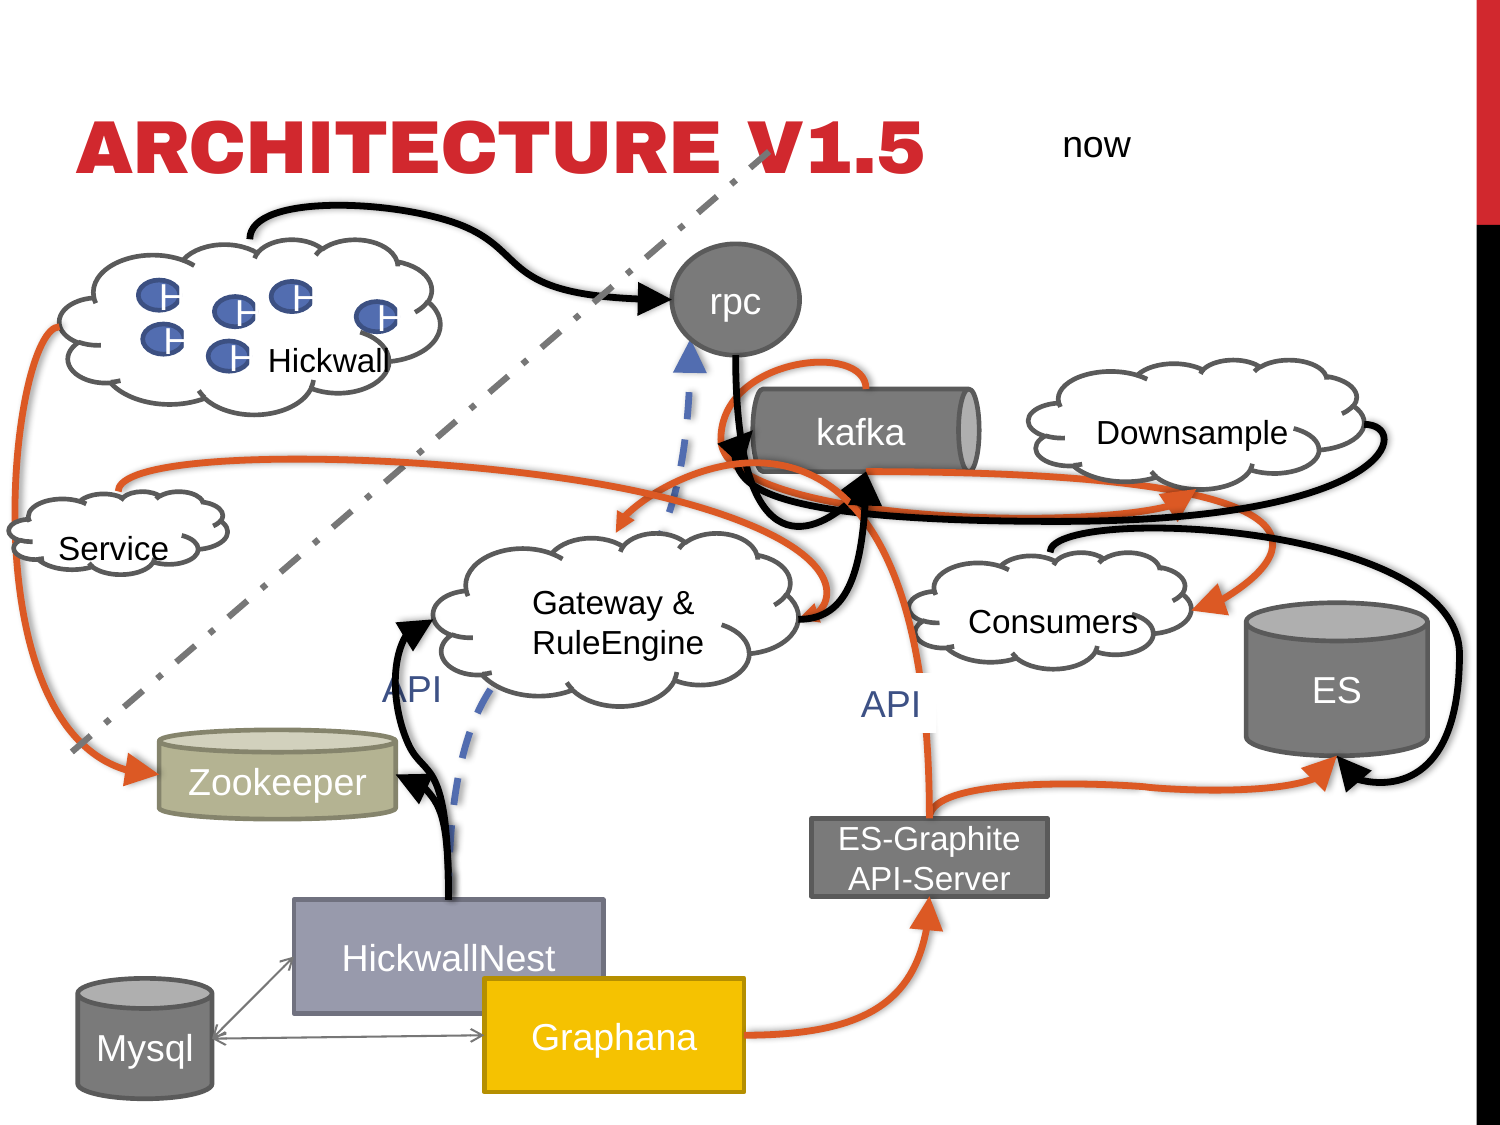

architecture V1.5
now

H
H
H
H
H
H
Hickwall
rpc
kafka

Downsample

Service

Gateway & RuleEngine

Consumers
ES
API
API
Zookeeper
ES-Graphite API-Server
HickwallNest
Mysql
Graphana